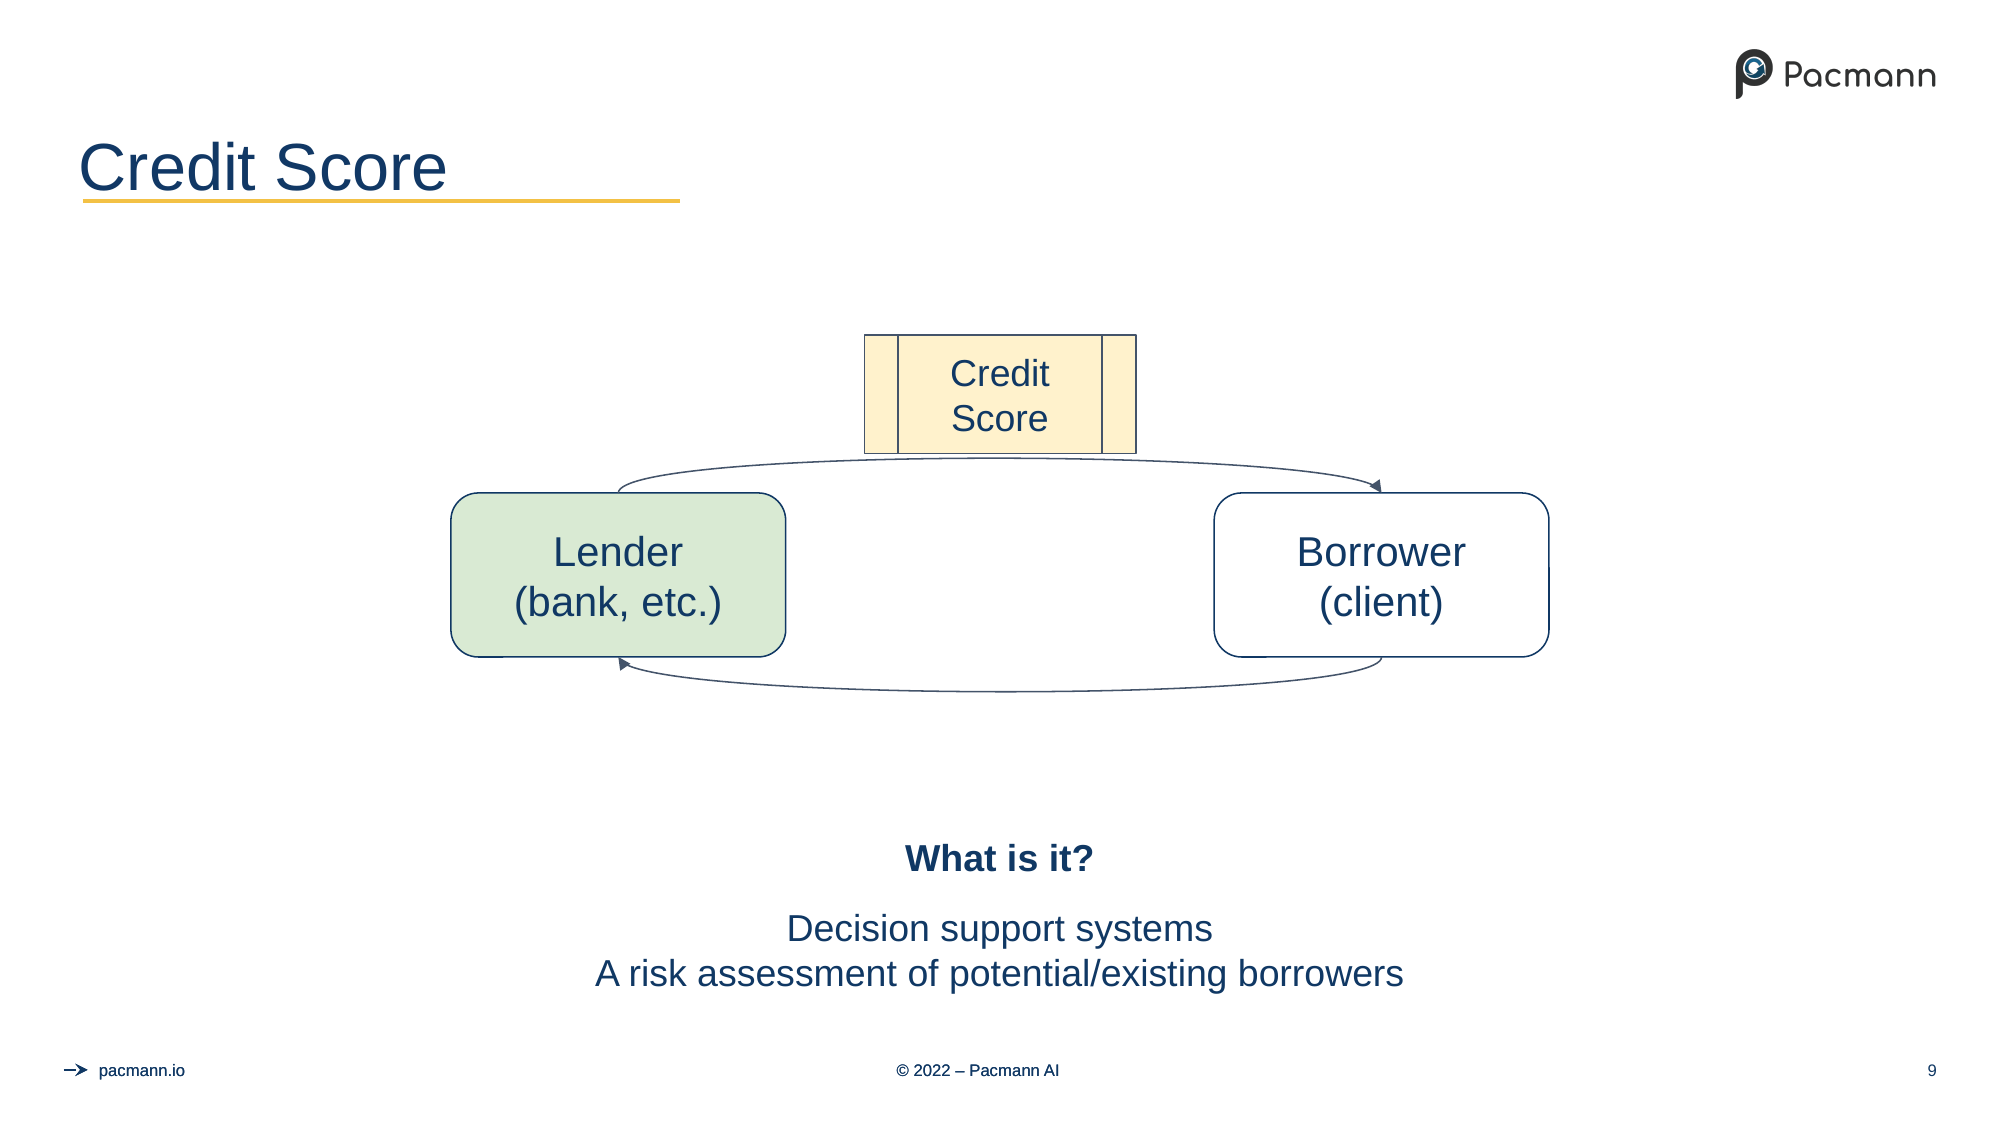

# Credit Score
Credit Score
Lender
(bank, etc.)
Borrower
(client)
What is it?

Decision support systems
A risk assessment of potential/existing borrowers